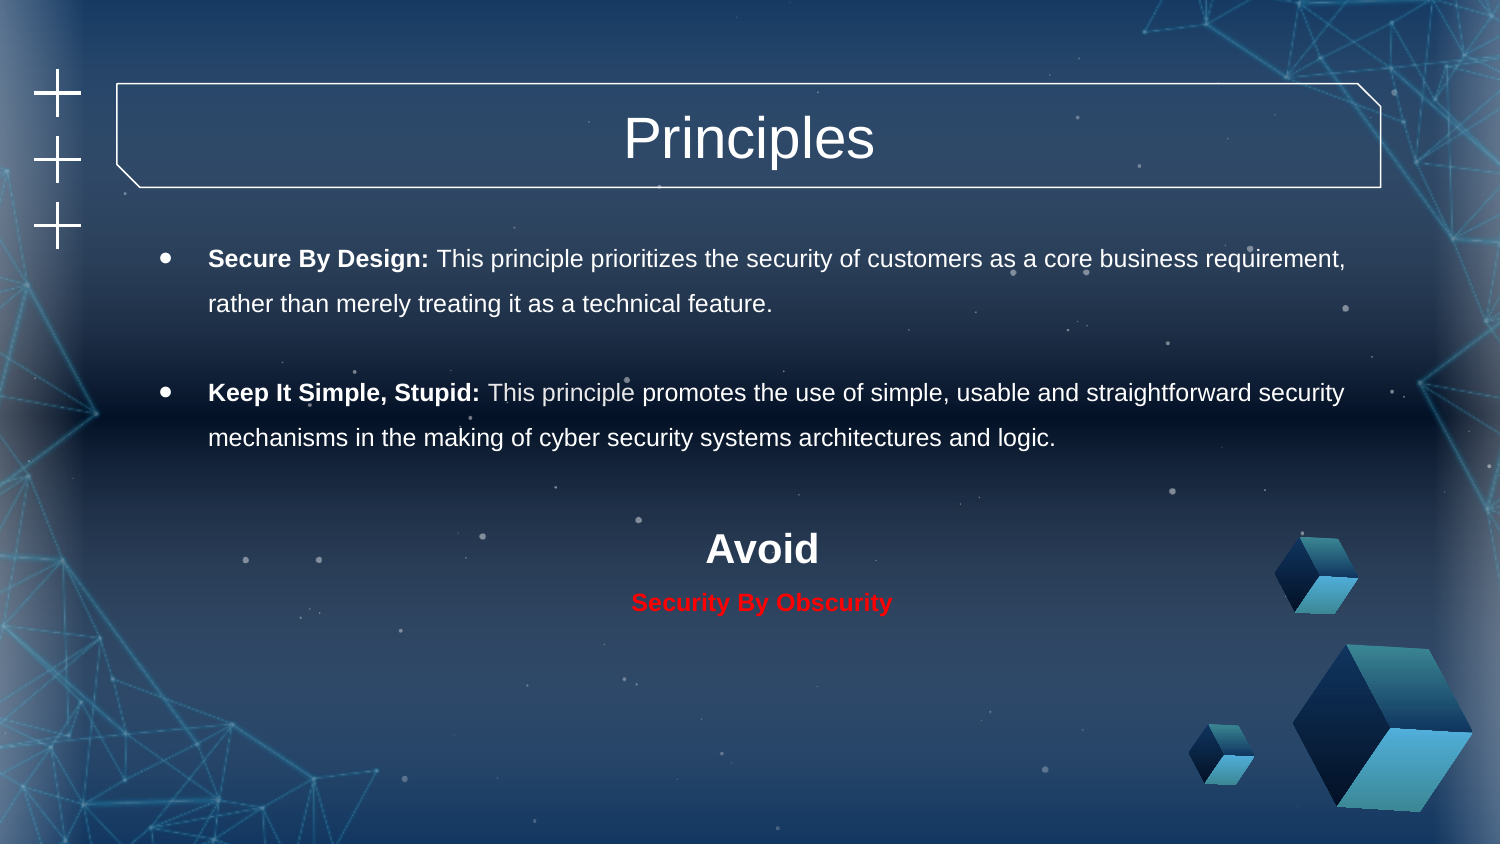

# Principles
Secure By Design: This principle prioritizes the security of customers as a core business requirement, rather than merely treating it as a technical feature.

Keep It Simple, Stupid: This principle promotes the use of simple, usable and straightforward security mechanisms in the making of cyber security systems architectures and logic.

Avoid
Security By Obscurity